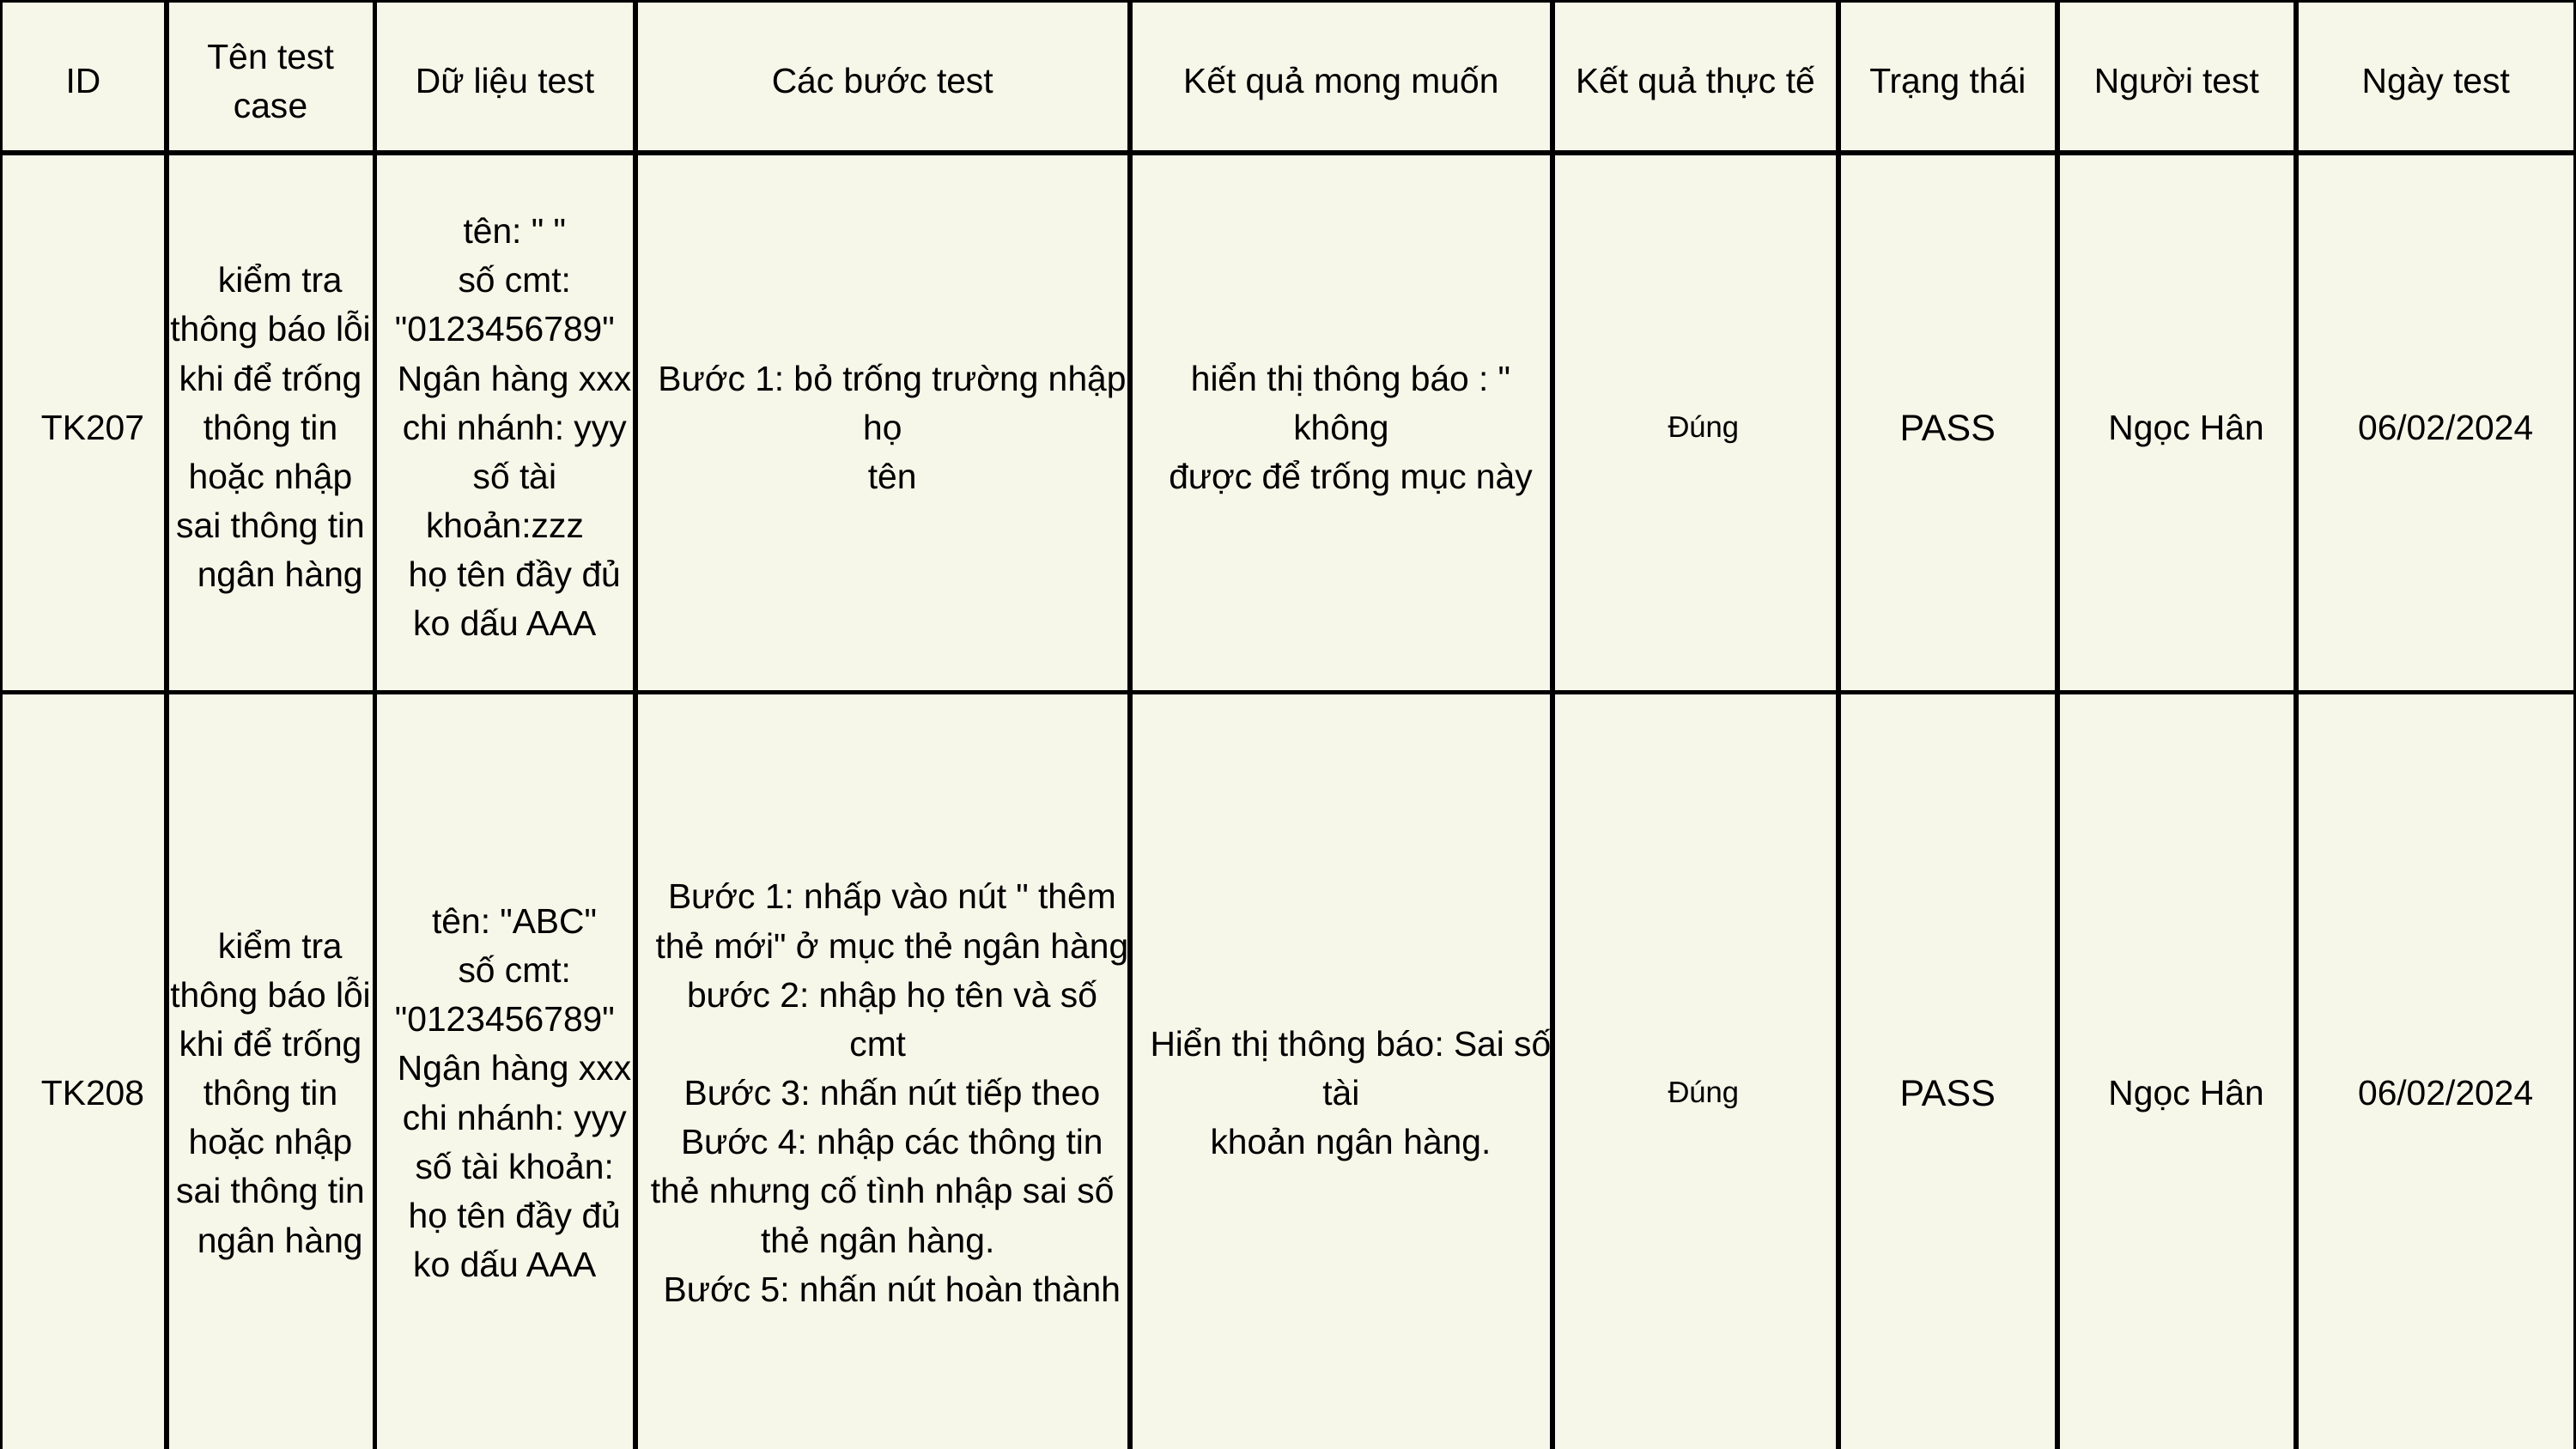

| ID | Tên test case | Dữ liệu test | Các bước test | Kết quả mong muốn | Kết quả thực tế | Trạng thái | Người test | Ngày test |
| --- | --- | --- | --- | --- | --- | --- | --- | --- |
| TK207 | kiểm tra thông báo lỗi khi để trống thông tin hoặc nhập sai thông tin ngân hàng | tên: " " số cmt: "0123456789" Ngân hàng xxx chi nhánh: yyy số tài khoản:zzz họ tên đầy đủ ko dấu AAA | Bước 1: bỏ trống trường nhập họ tên | hiển thị thông báo : " không được để trống mục này | Đúng | PASS | Ngọc Hân | 06/02/2024 |
| TK208 | kiểm tra thông báo lỗi khi để trống thông tin hoặc nhập sai thông tin ngân hàng | tên: "ABC" số cmt: "0123456789" Ngân hàng xxx chi nhánh: yyy số tài khoản: họ tên đầy đủ ko dấu AAA | Bước 1: nhấp vào nút " thêm thẻ mới" ở mục thẻ ngân hàng bước 2: nhập họ tên và số cmt Bước 3: nhấn nút tiếp theo Bước 4: nhập các thông tin thẻ nhưng cố tình nhập sai số thẻ ngân hàng. Bước 5: nhấn nút hoàn thành | Hiển thị thông báo: Sai số tài khoản ngân hàng. | Đúng | PASS | Ngọc Hân | 06/02/2024 |